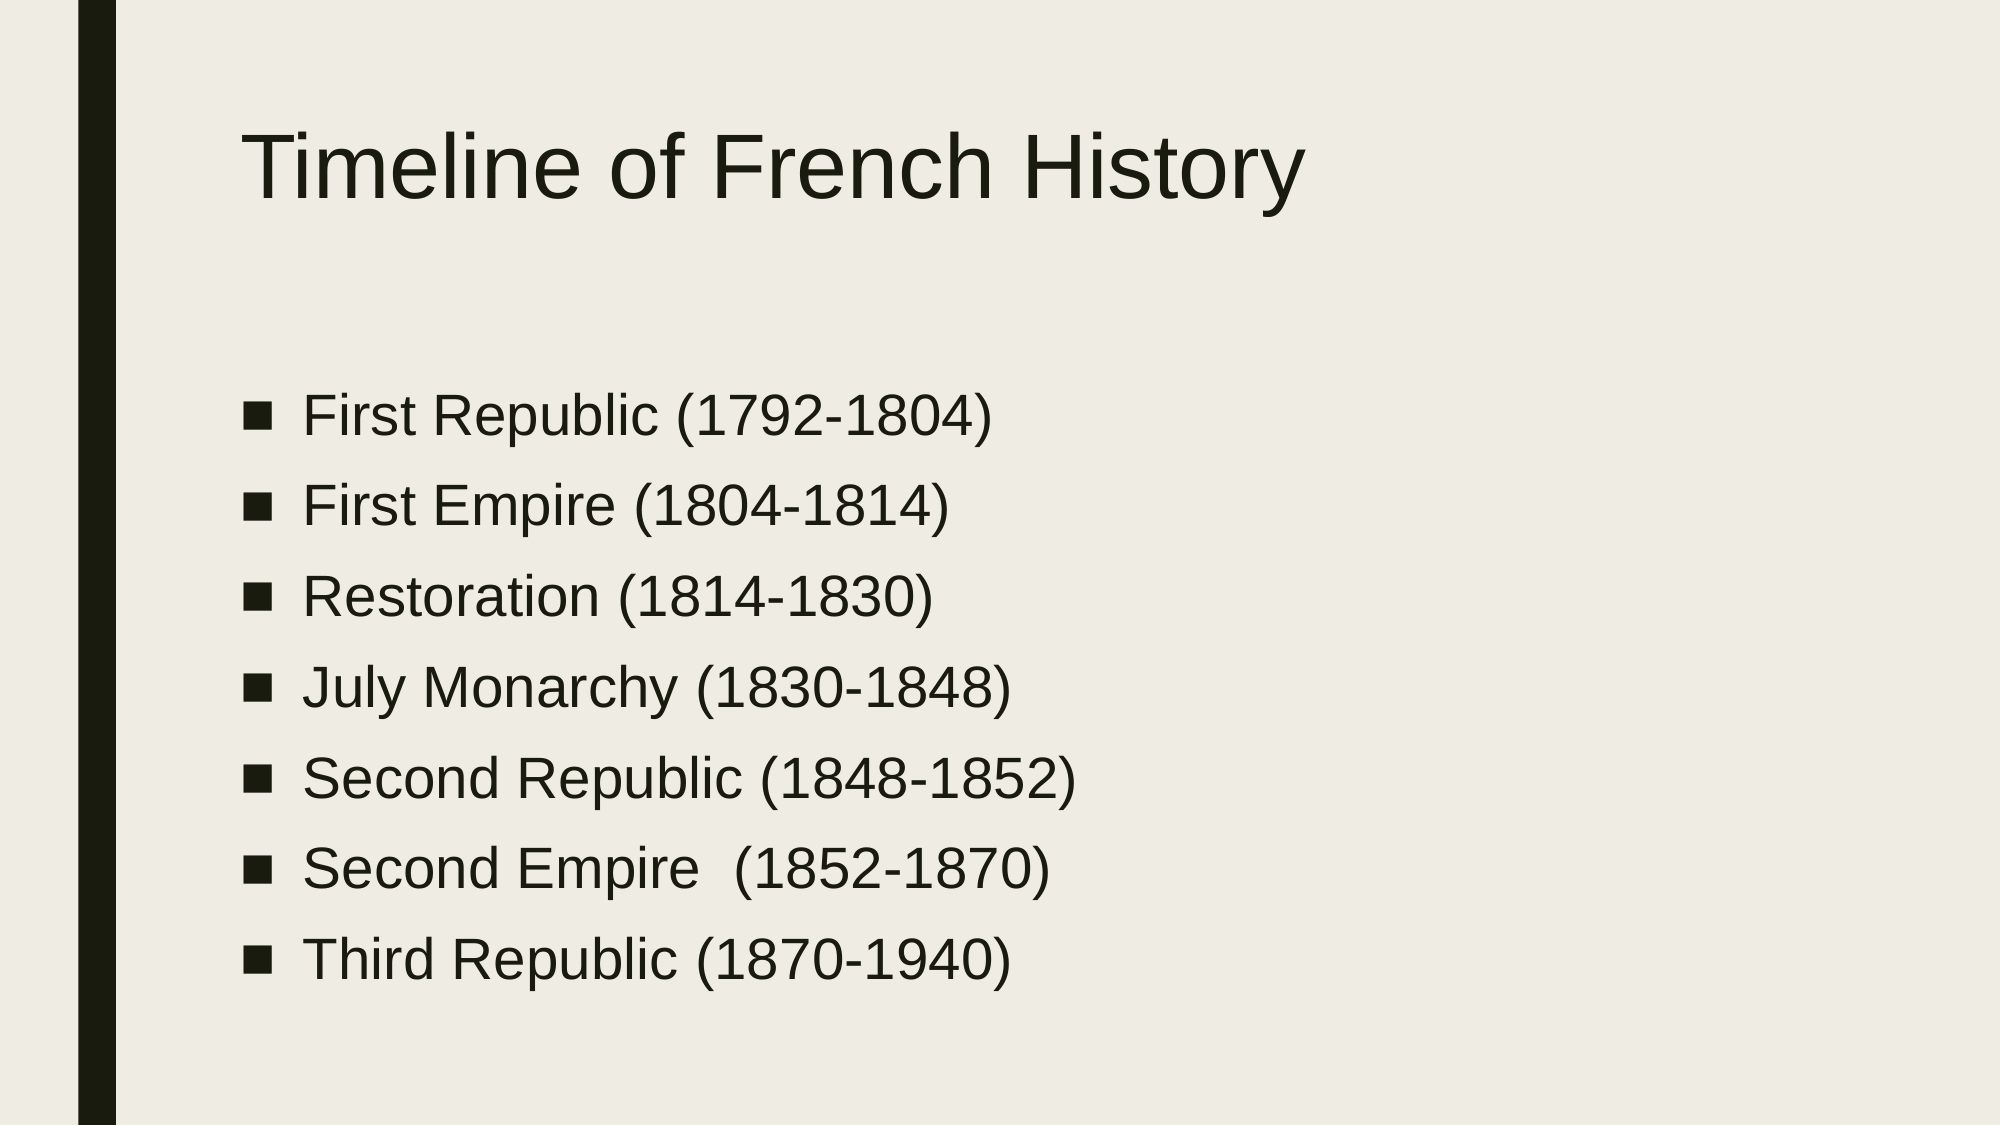

# Timeline of French History
First Republic (1792-1804)
First Empire (1804-1814)
Restoration (1814-1830)
July Monarchy (1830-1848)
Second Republic (1848-1852)
Second Empire  (1852-1870)
Third Republic (1870-1940)